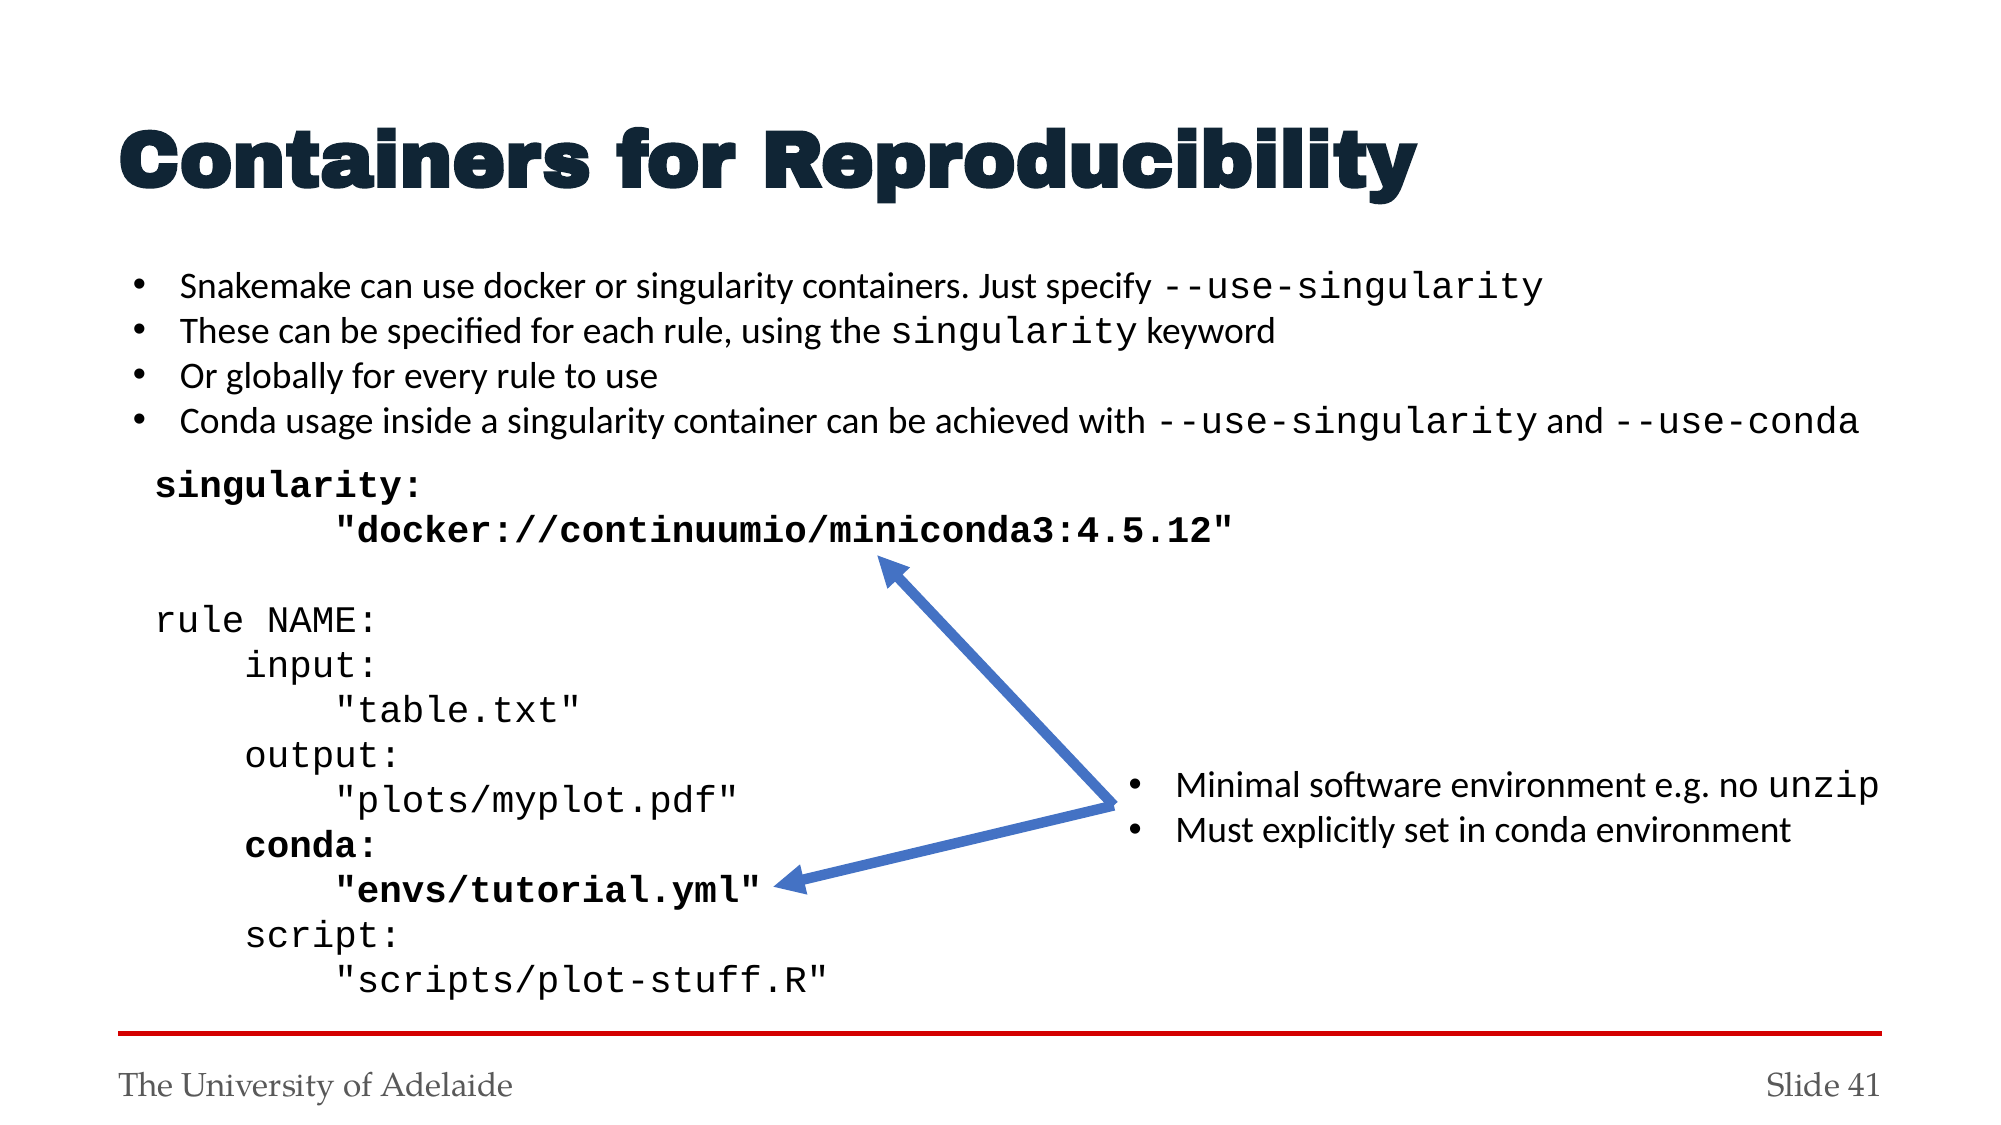

# Containers for Reproducibility
Snakemake can use docker or singularity containers. Just specify --use-singularity
These can be specified for each rule, using the singularity keyword
Or globally for every rule to use
Conda usage inside a singularity container can be achieved with --use-singularity and --use-conda
singularity:
        "docker://continuumio/miniconda3:4.5.12"

rule NAME:
    input:
        "table.txt"
    output:
        "plots/myplot.pdf"
    conda:
        "envs/tutorial.yml"
    script:
        "scripts/plot-stuff.R"
Minimal software environment e.g. no unzip
Must explicitly set in conda environment
The University of Adelaide
Slide 41